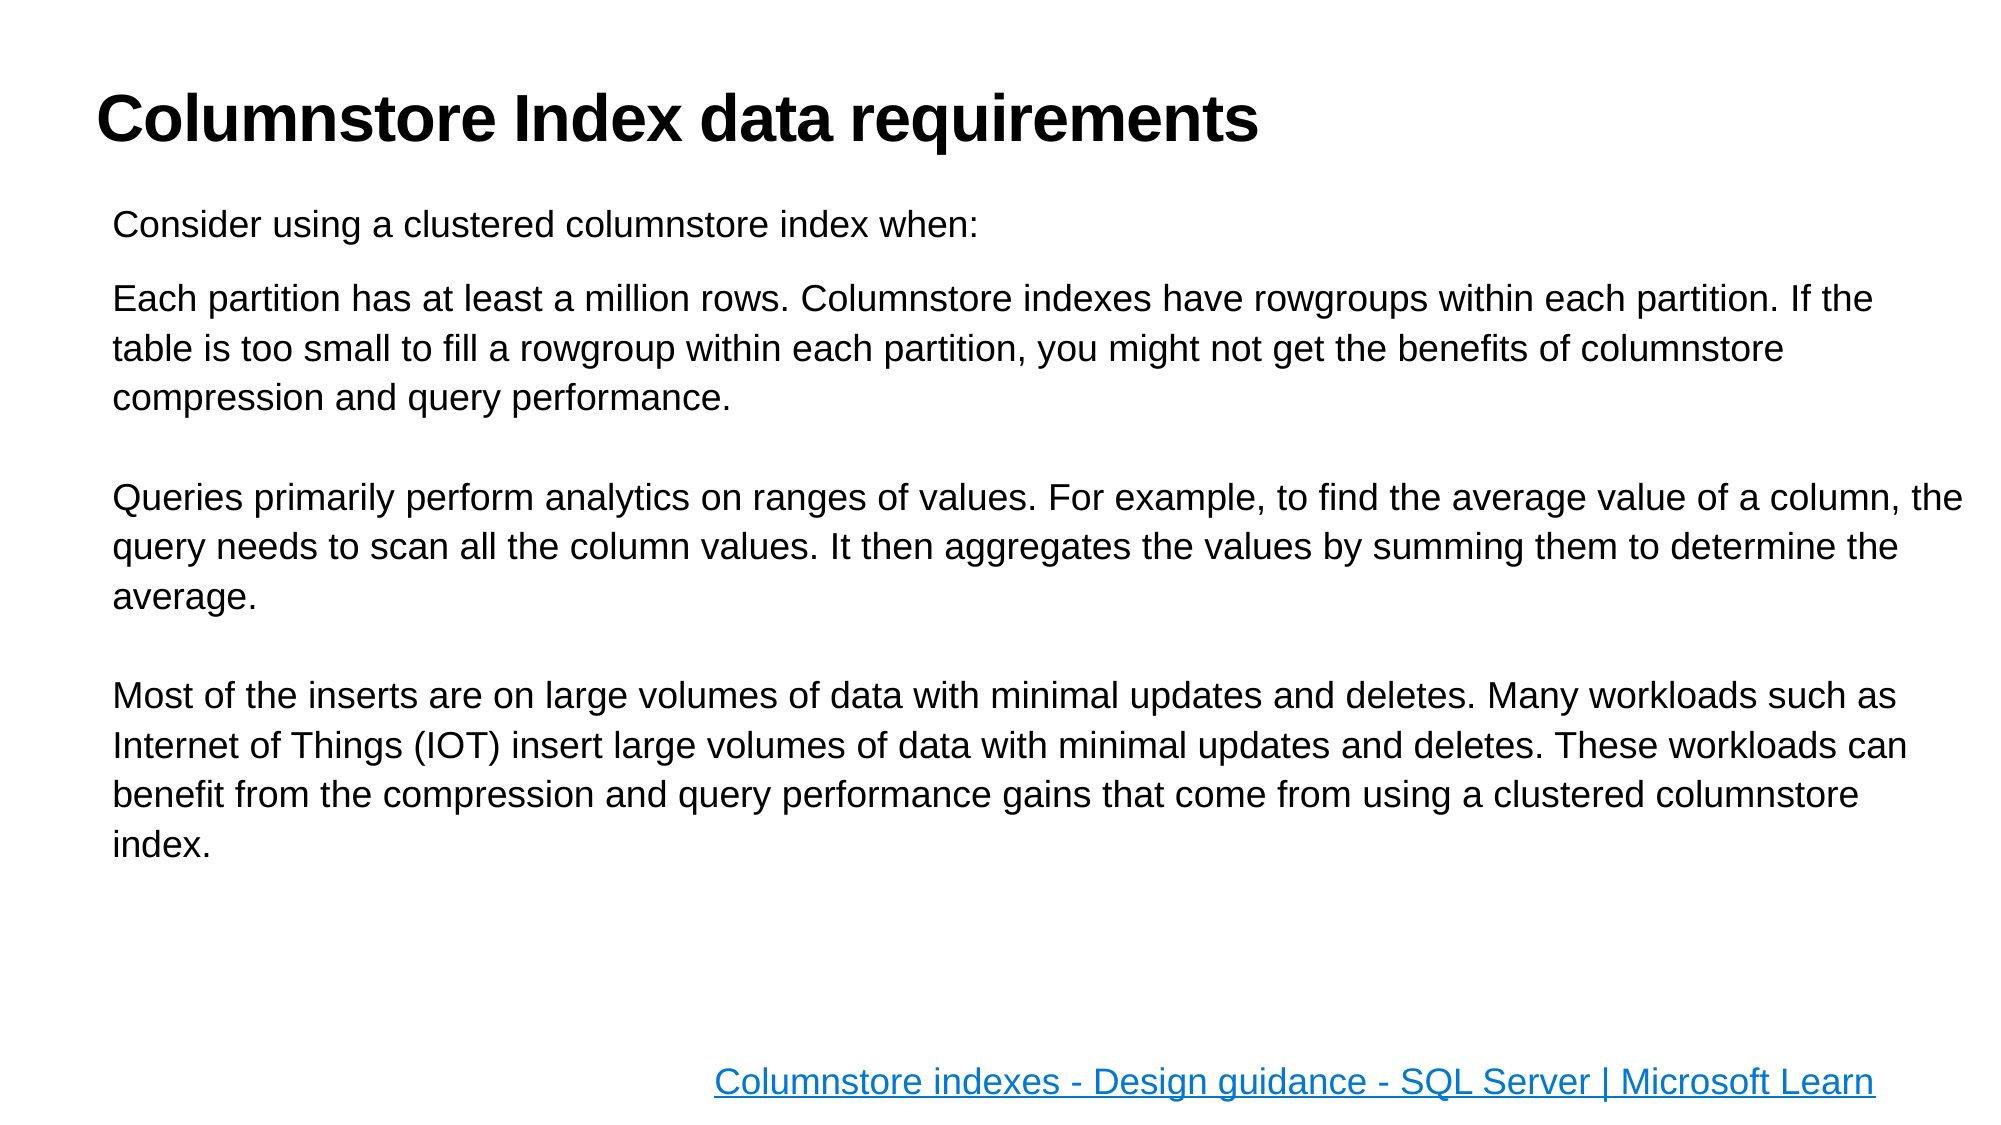

Columnstore Index data requirements
Consider using a clustered columnstore index when:
Each partition has at least a million rows. Columnstore indexes have rowgroups within each partition. If the table is too small to fill a rowgroup within each partition, you might not get the benefits of columnstore compression and query performance.
Queries primarily perform analytics on ranges of values. For example, to find the average value of a column, the query needs to scan all the column values. It then aggregates the values by summing them to determine the average.
Most of the inserts are on large volumes of data with minimal updates and deletes. Many workloads such as Internet of Things (IOT) insert large volumes of data with minimal updates and deletes. These workloads can benefit from the compression and query performance gains that come from using a clustered columnstore index.

Columnstore indexes - Design guidance - SQL Server | Microsoft Learn